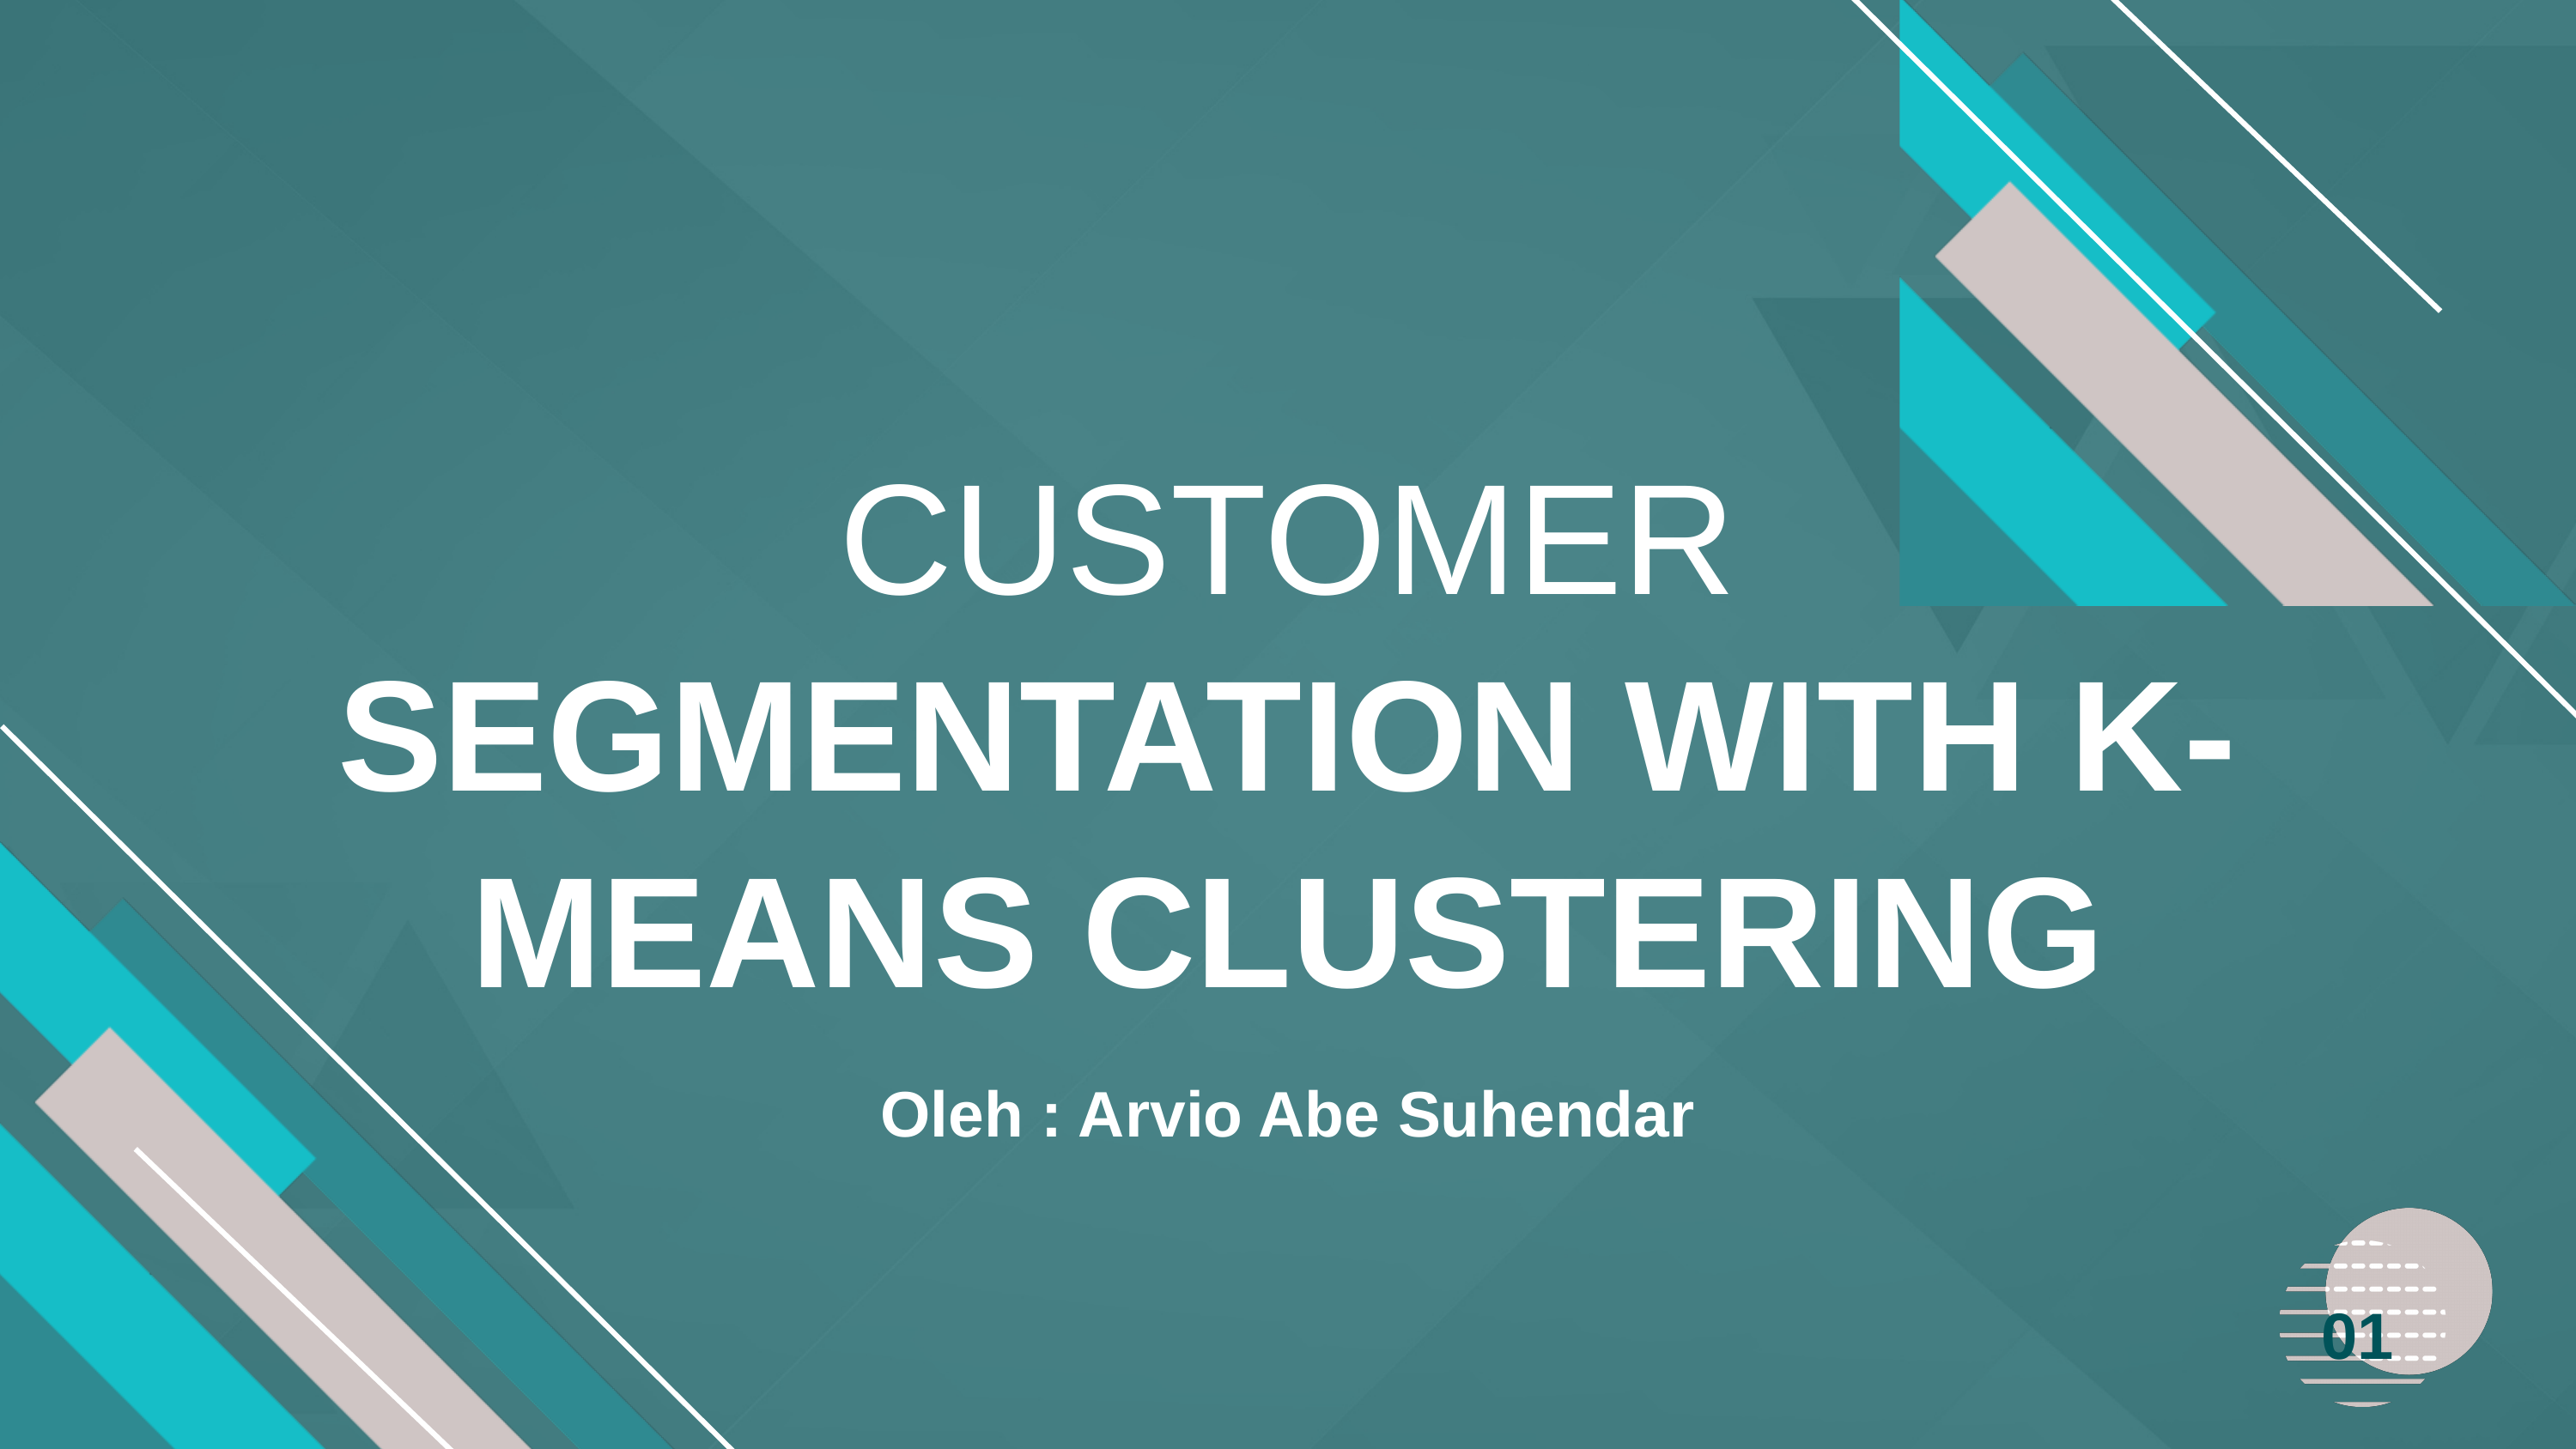

CUSTOMER SEGMENTATION WITH K-MEANS CLUSTERING

Oleh : Arvio Abe Suhendar

01